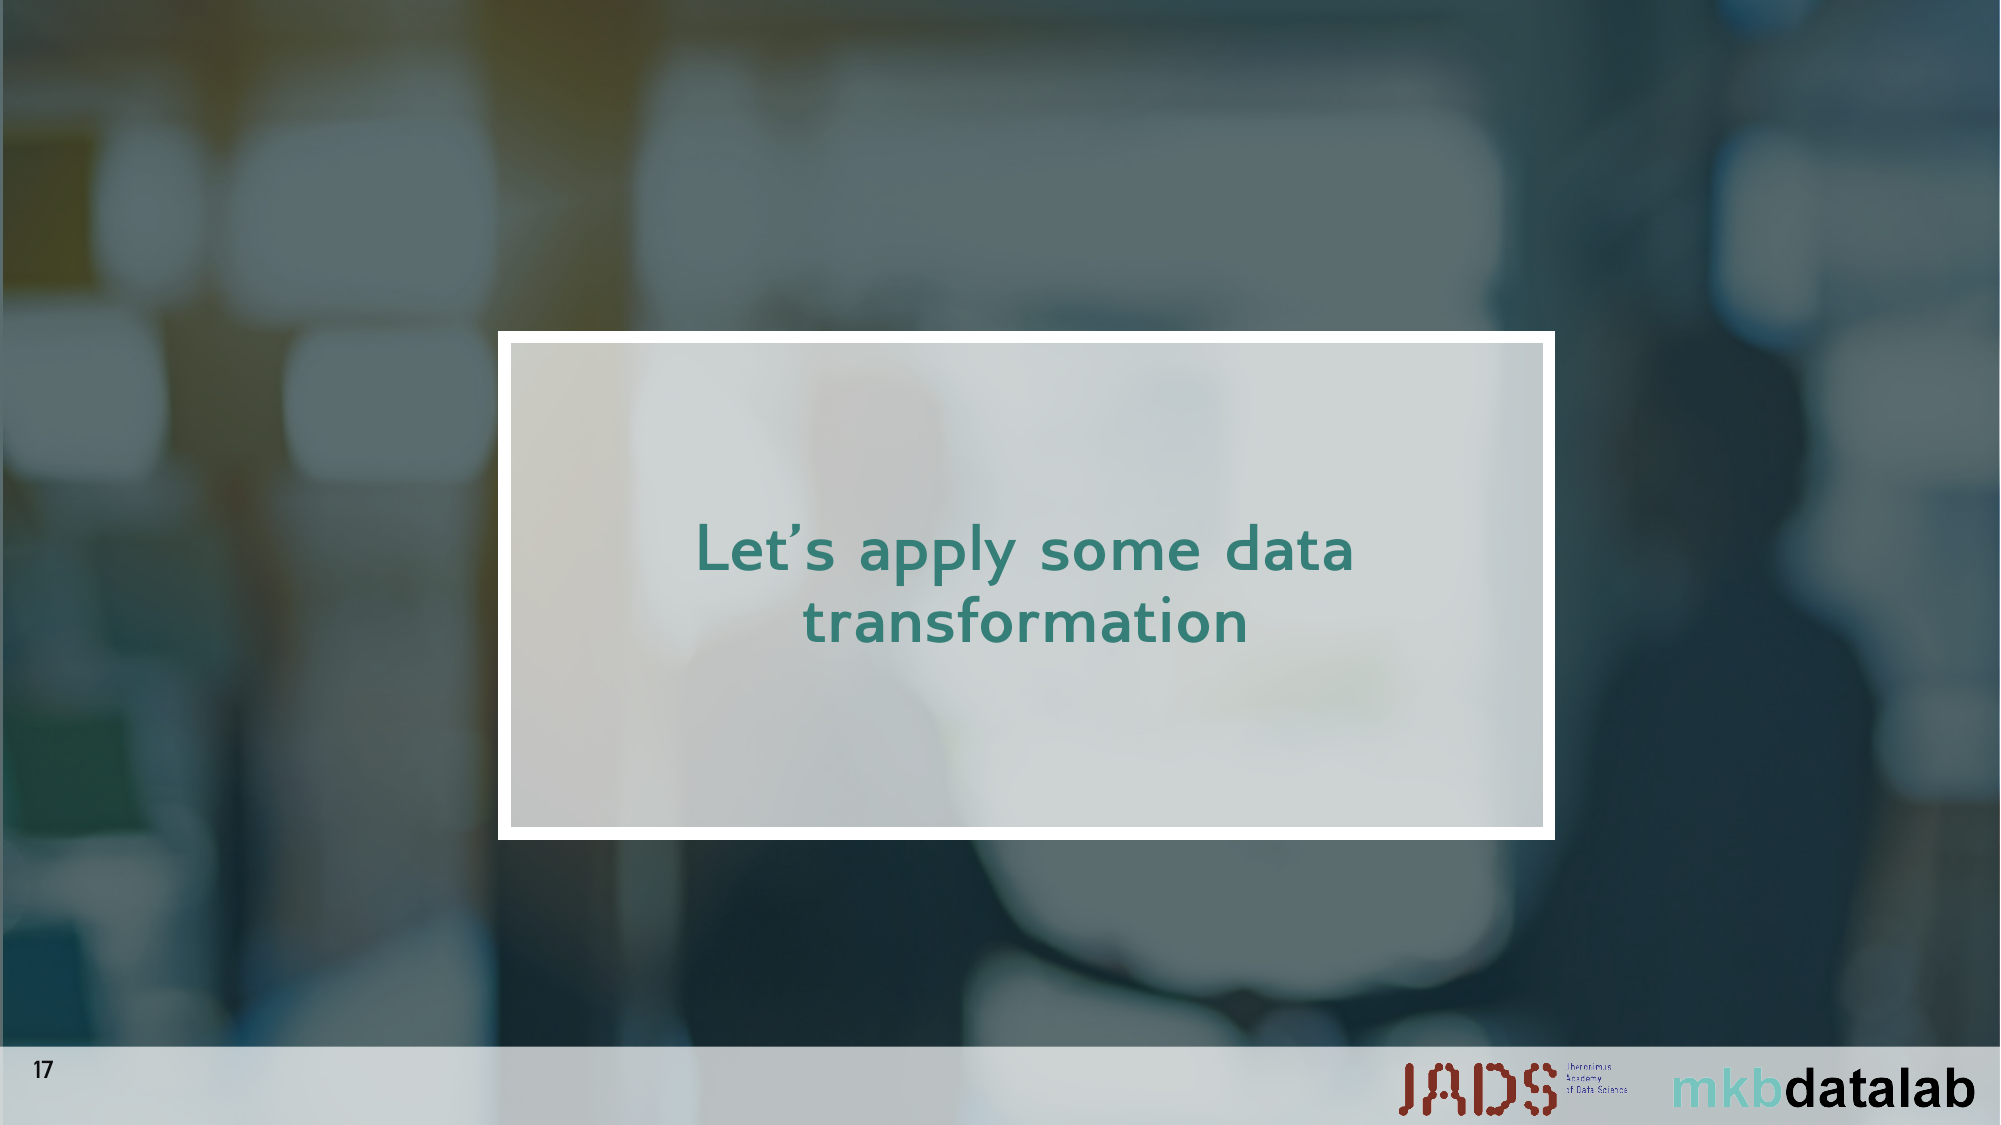

# Let’s apply some data transformation
17